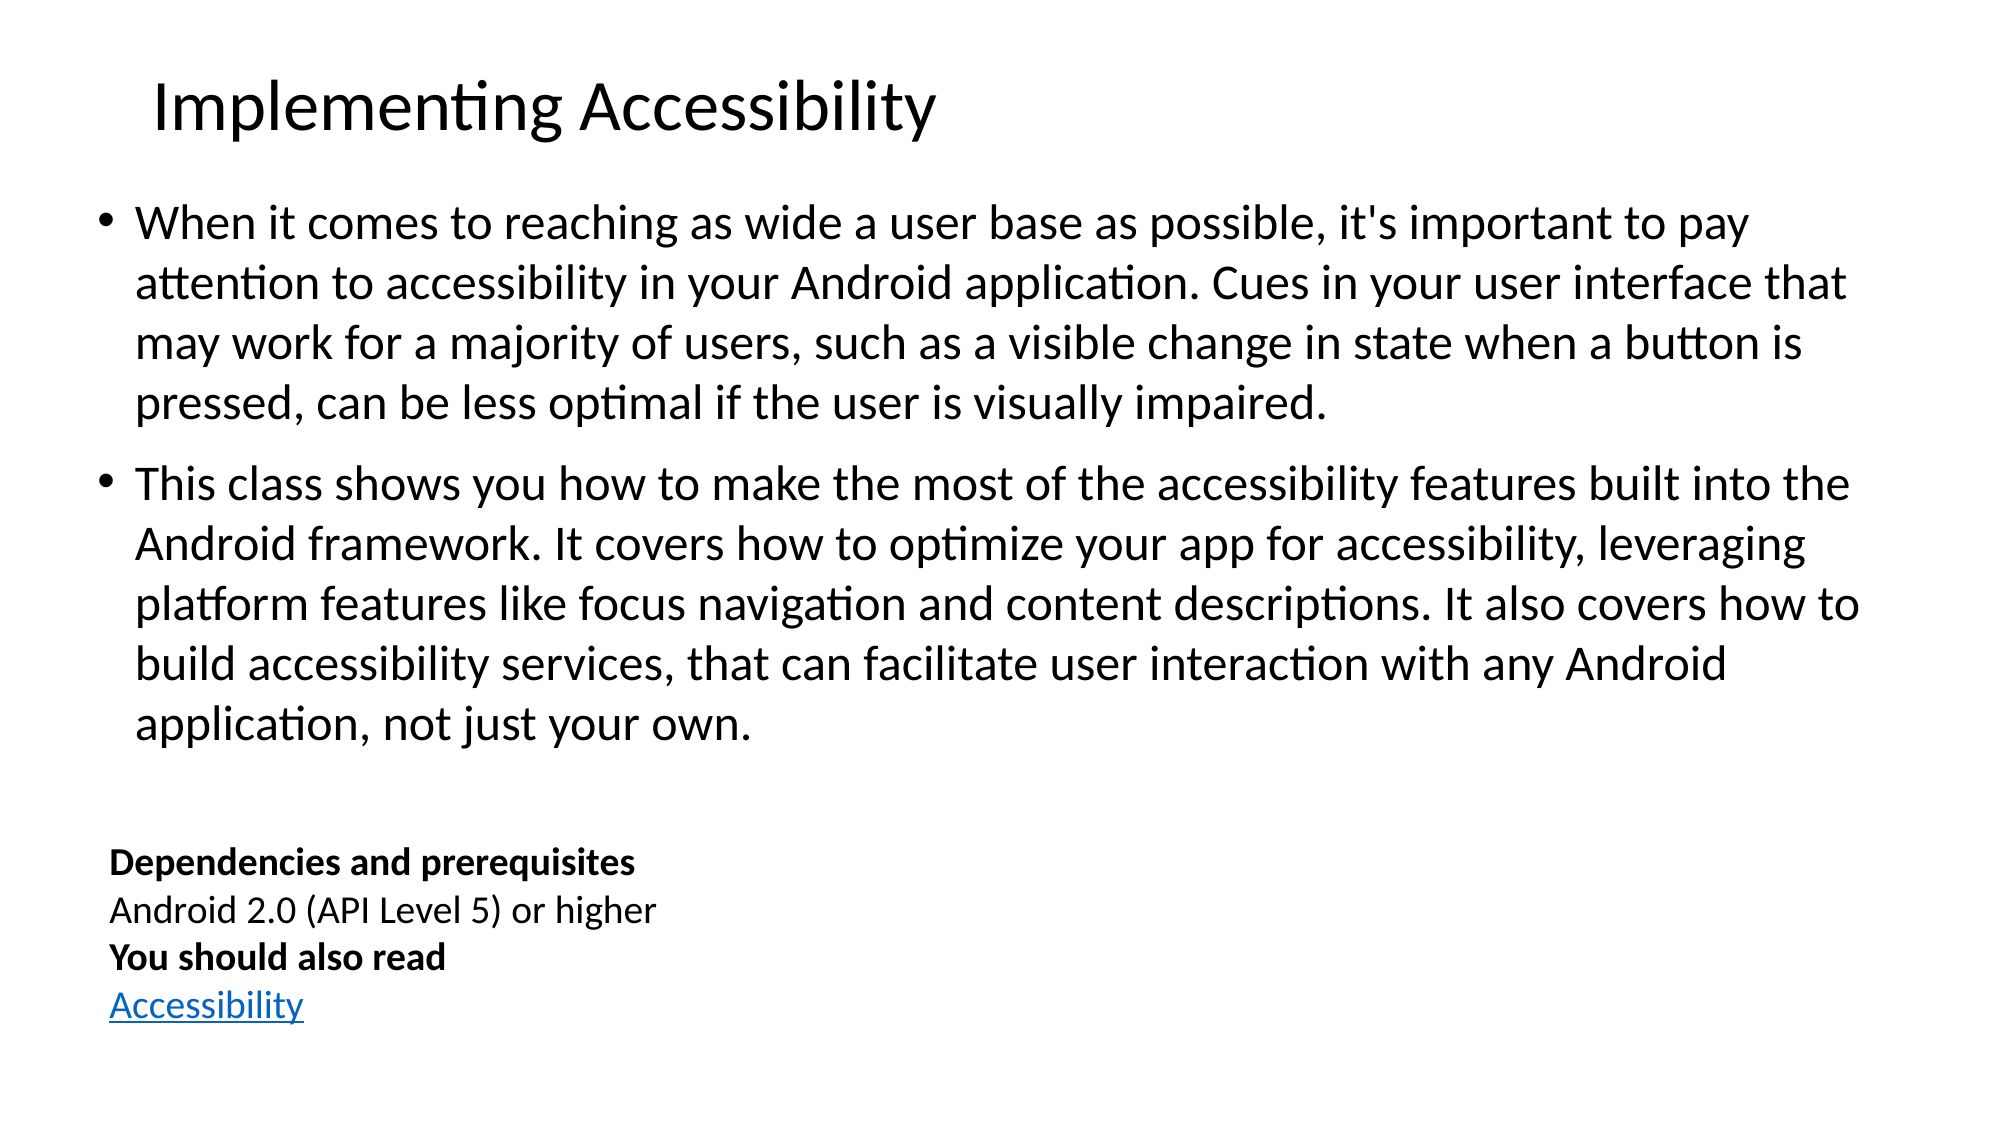

# Implementing Accessibility
When it comes to reaching as wide a user base as possible, it's important to pay attention to accessibility in your Android application. Cues in your user interface that may work for a majority of users, such as a visible change in state when a button is pressed, can be less optimal if the user is visually impaired.
This class shows you how to make the most of the accessibility features built into the Android framework. It covers how to optimize your app for accessibility, leveraging platform features like focus navigation and content descriptions. It also covers how to build accessibility services, that can facilitate user interaction with any Android application, not just your own.
Dependencies and prerequisites
Android 2.0 (API Level 5) or higher
You should also read
Accessibility